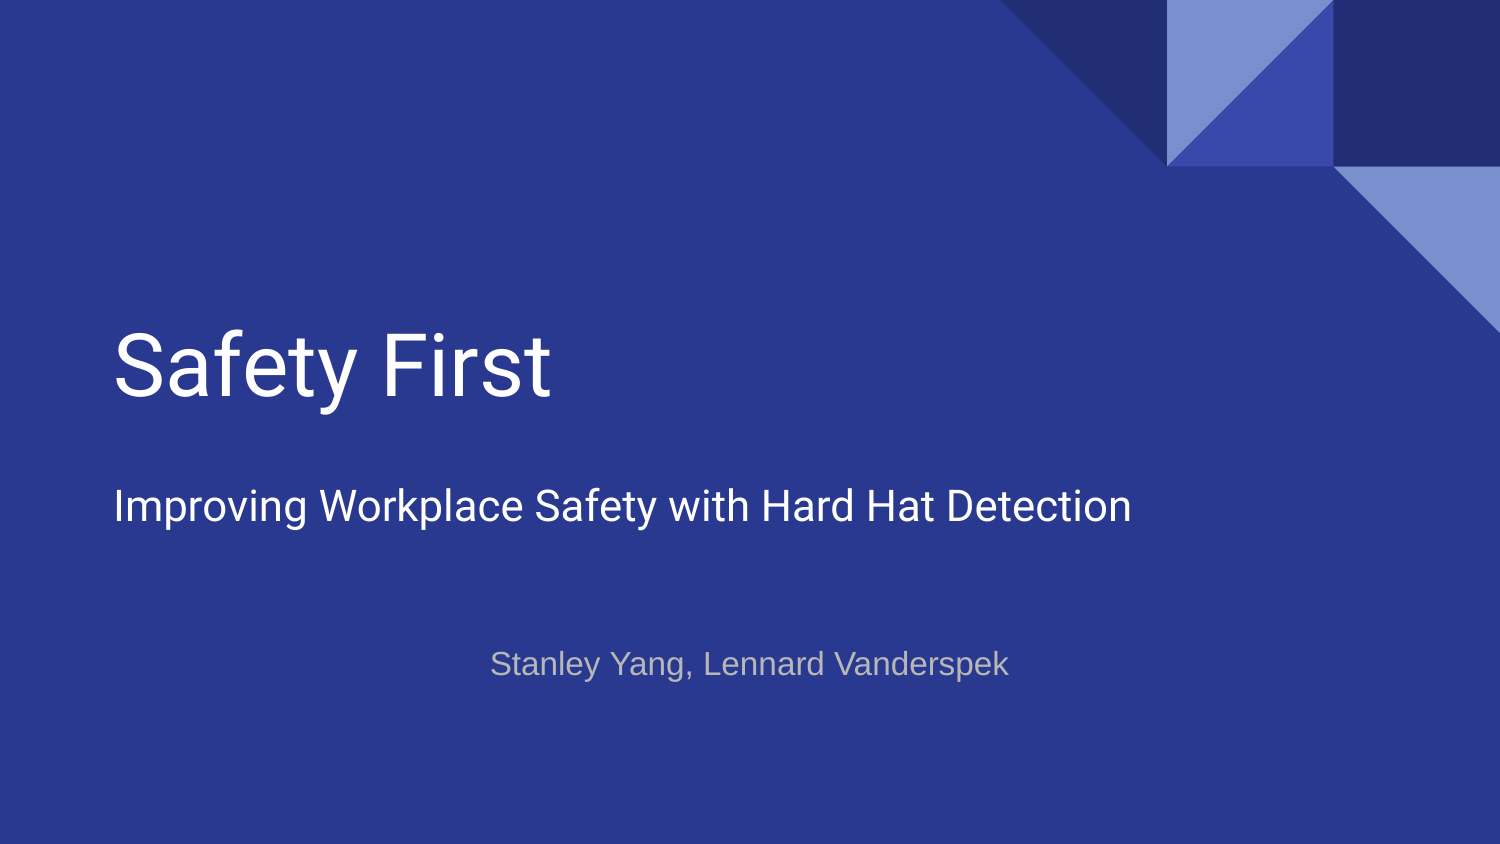

# Safety First
Improving Workplace Safety with Hard Hat Detection

Stanley Yang, Lennard Vanderspek